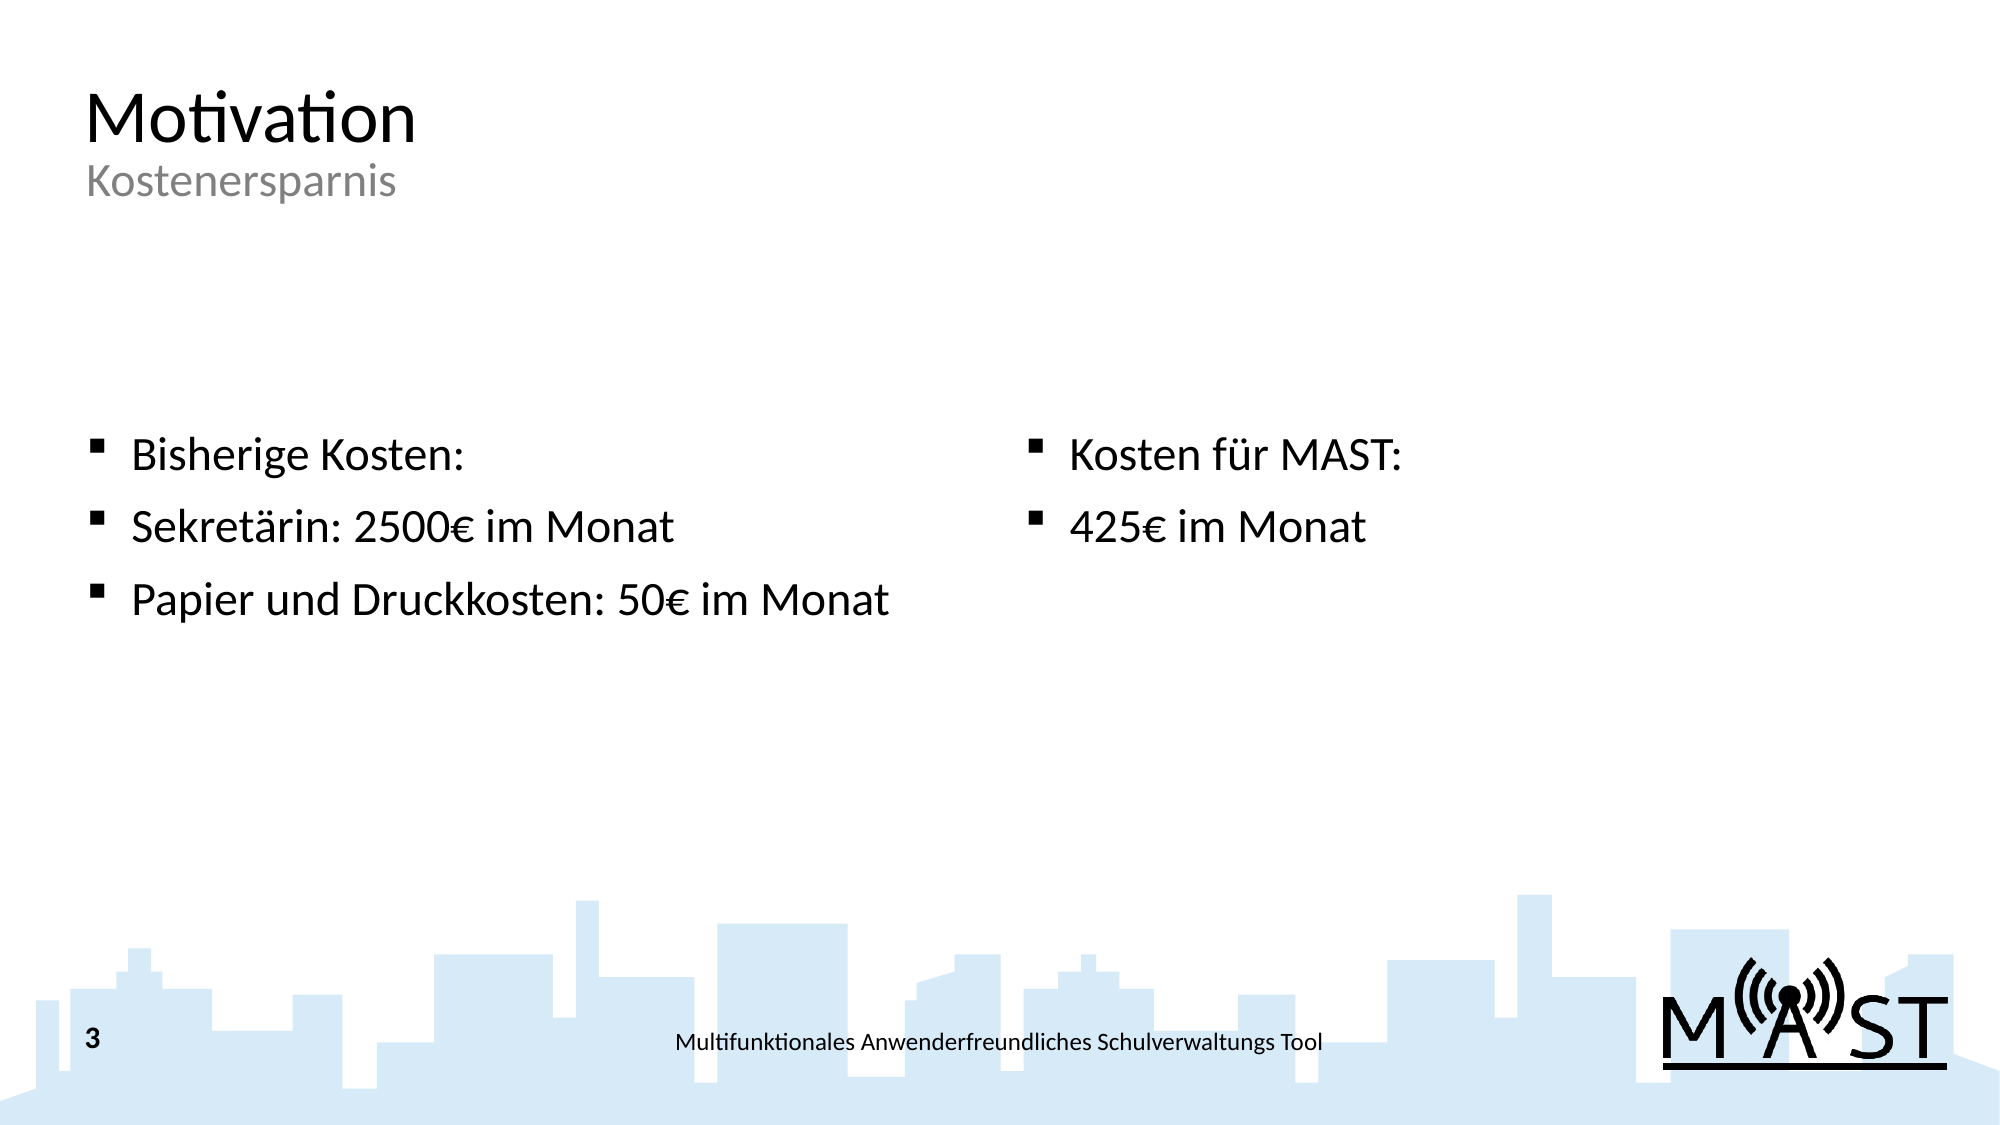

# Motivation
Kostenersparnis
Bisherige Kosten:
Sekretärin: 2500€ im Monat
Papier und Druckkosten: 50€ im Monat
Kosten für MAST:
425€ im Monat
3
Multifunktionales Anwenderfreundliches Schulverwaltungs Tool